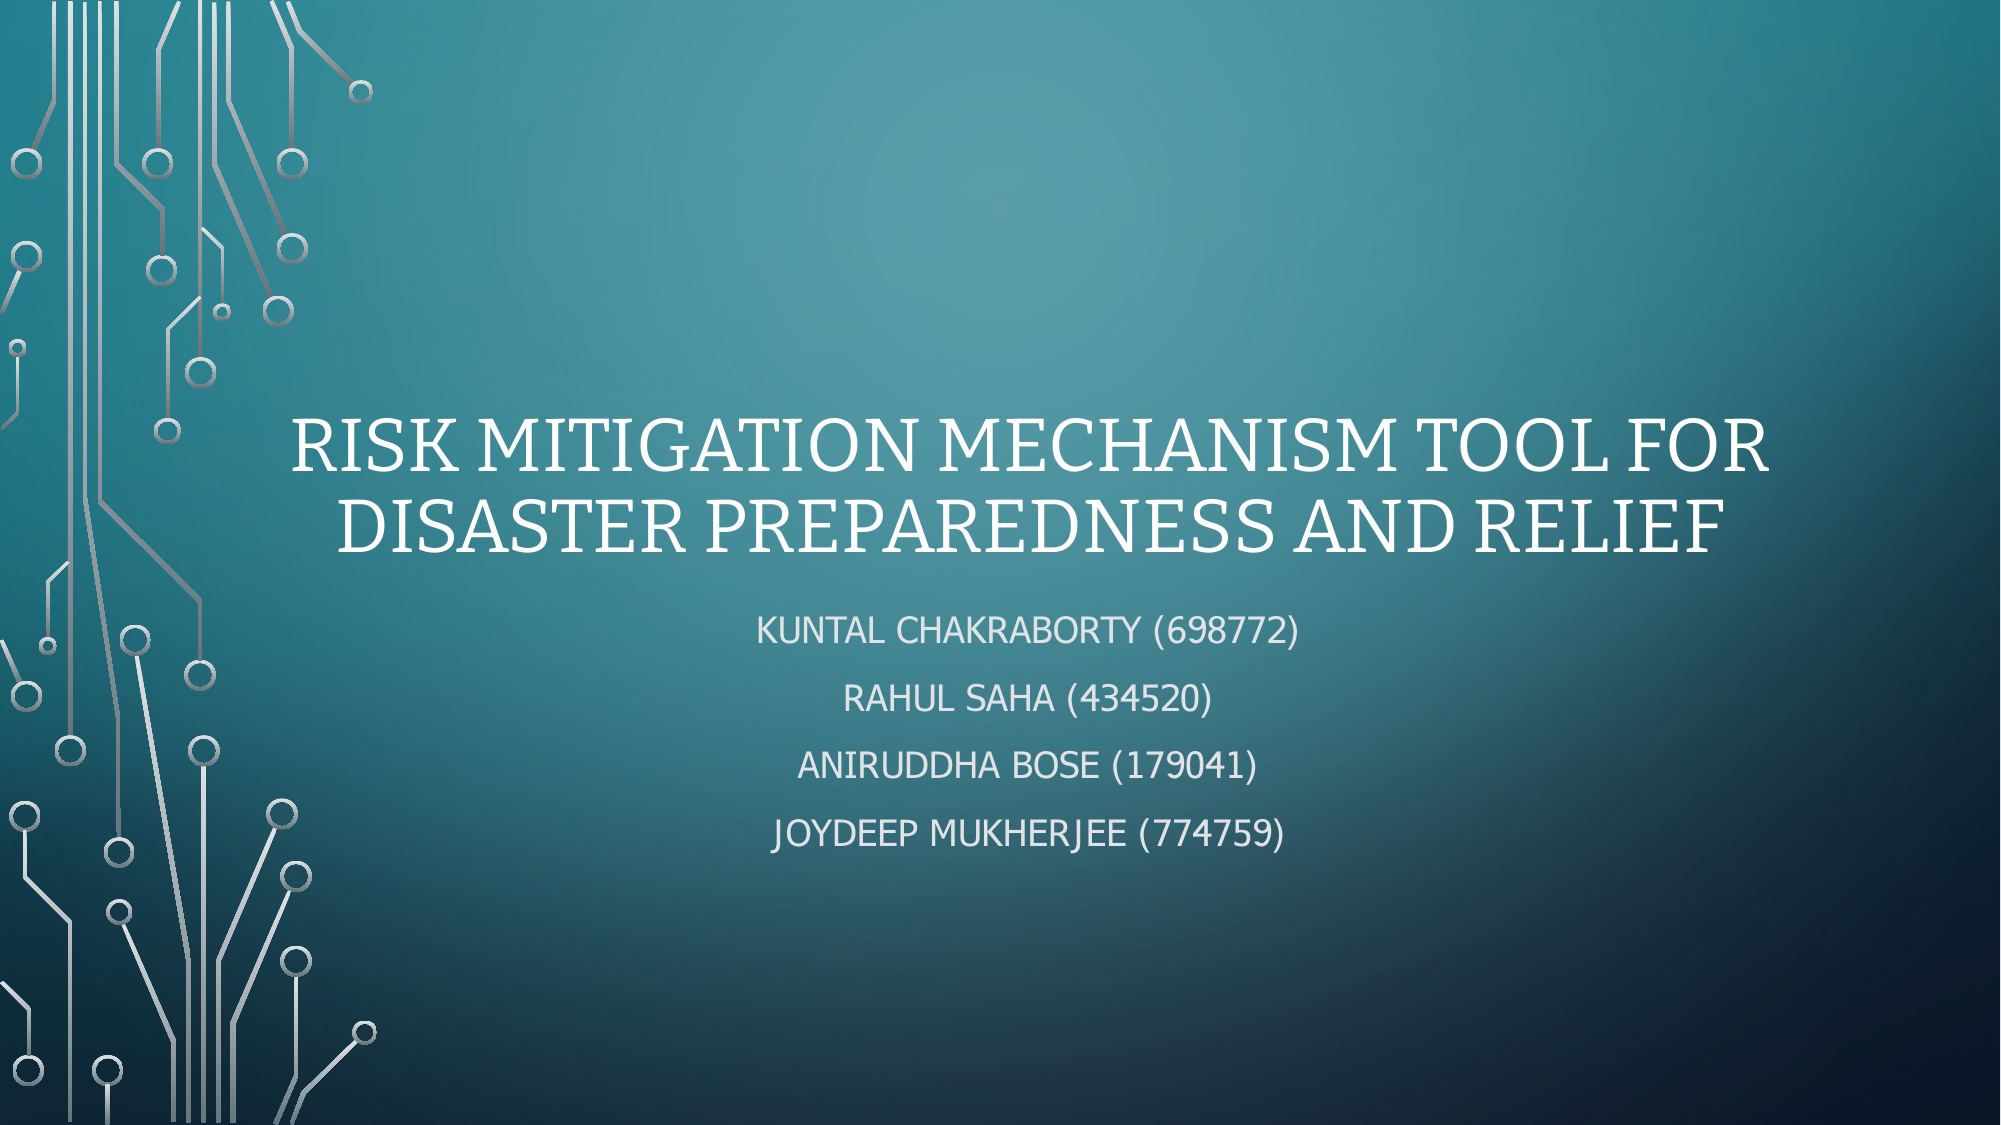

# risk mitigation mechanism tool for disaster Preparedness and relief
KUNTAL CHAKRABORTY (698772)
RAHUL SAHA (434520)
ANIRUDDHA BOSE (179041)
JOYDEEP MUKHERJEE (774759)